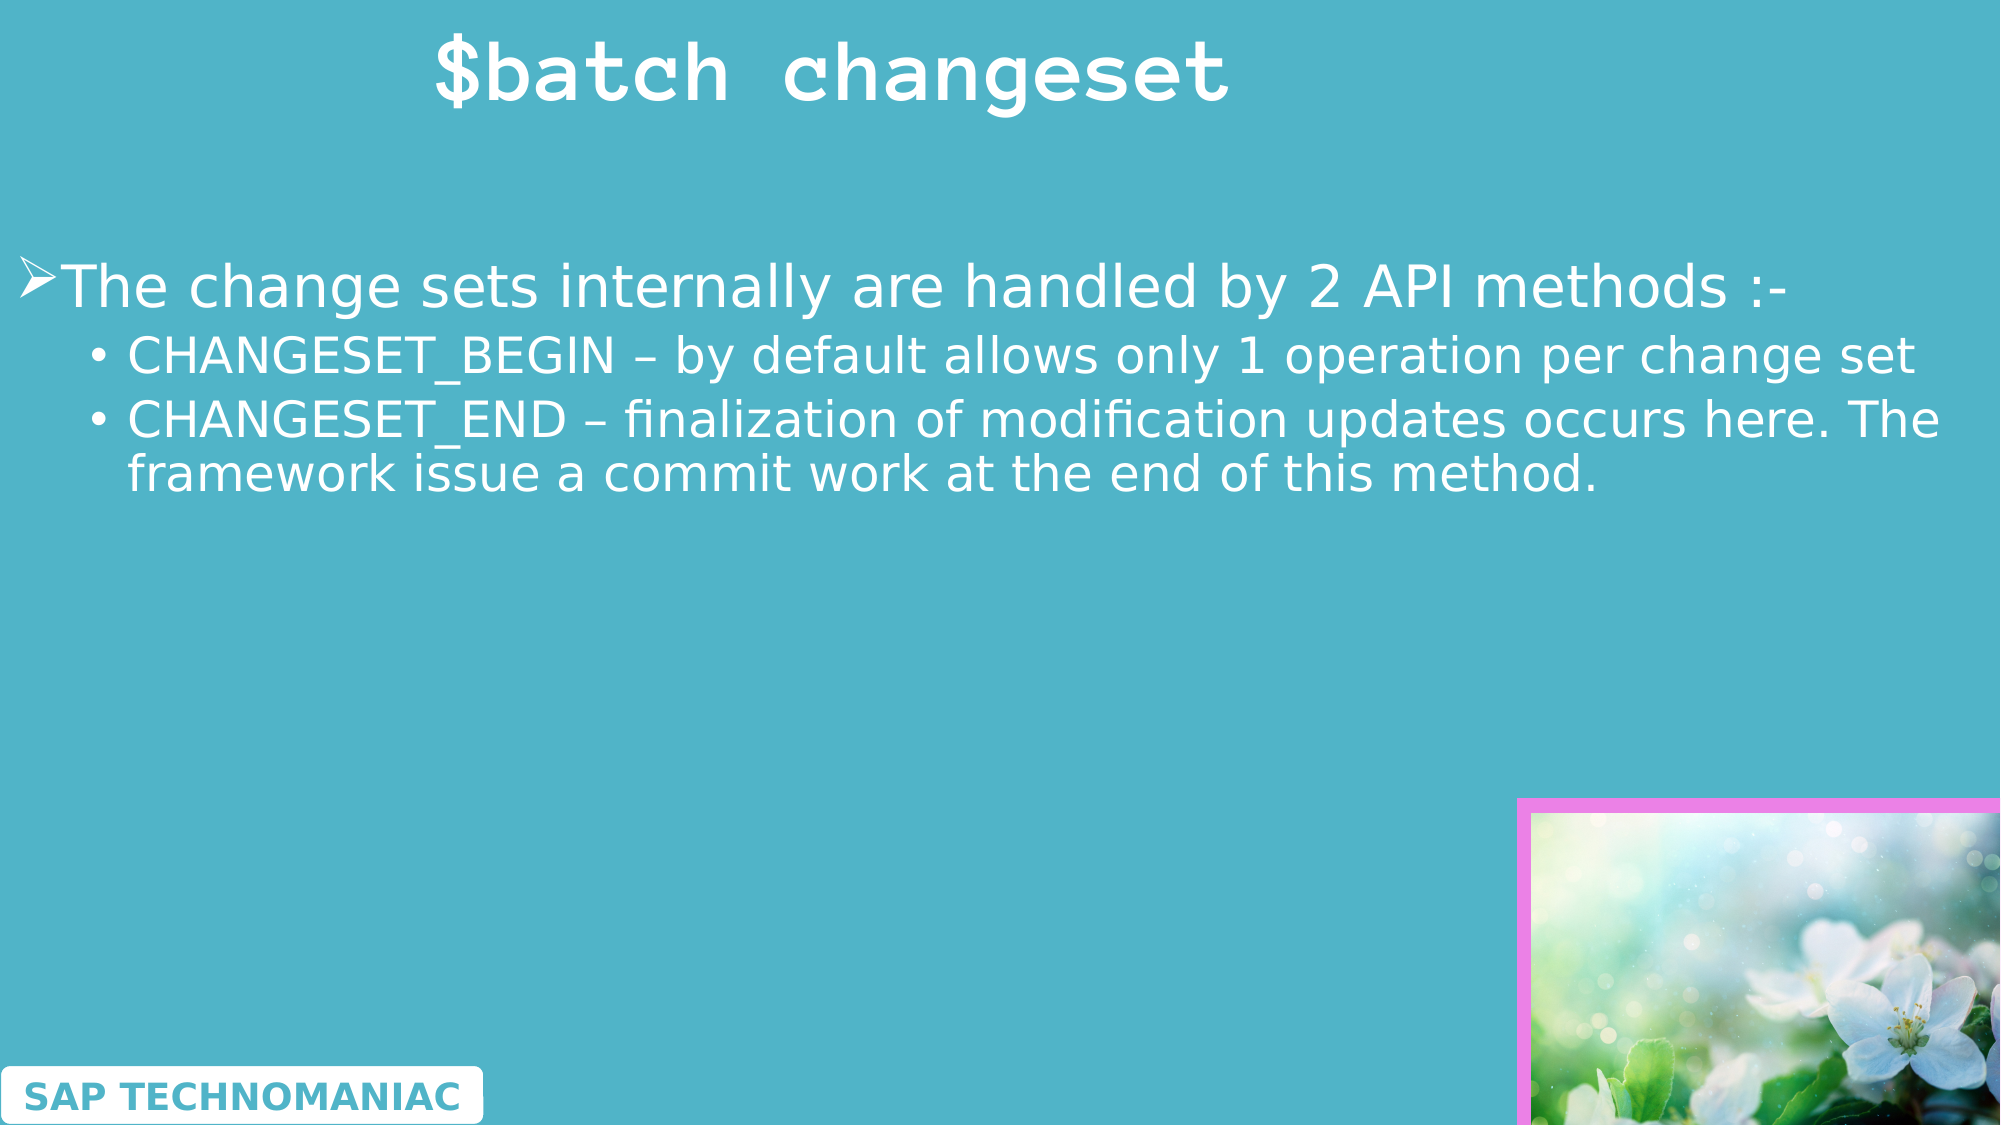

# $batch changeset
The change sets internally are handled by 2 API methods :-
CHANGESET_BEGIN – by default allows only 1 operation per change set
CHANGESET_END – finalization of modification updates occurs here. The framework issue a commit work at the end of this method.